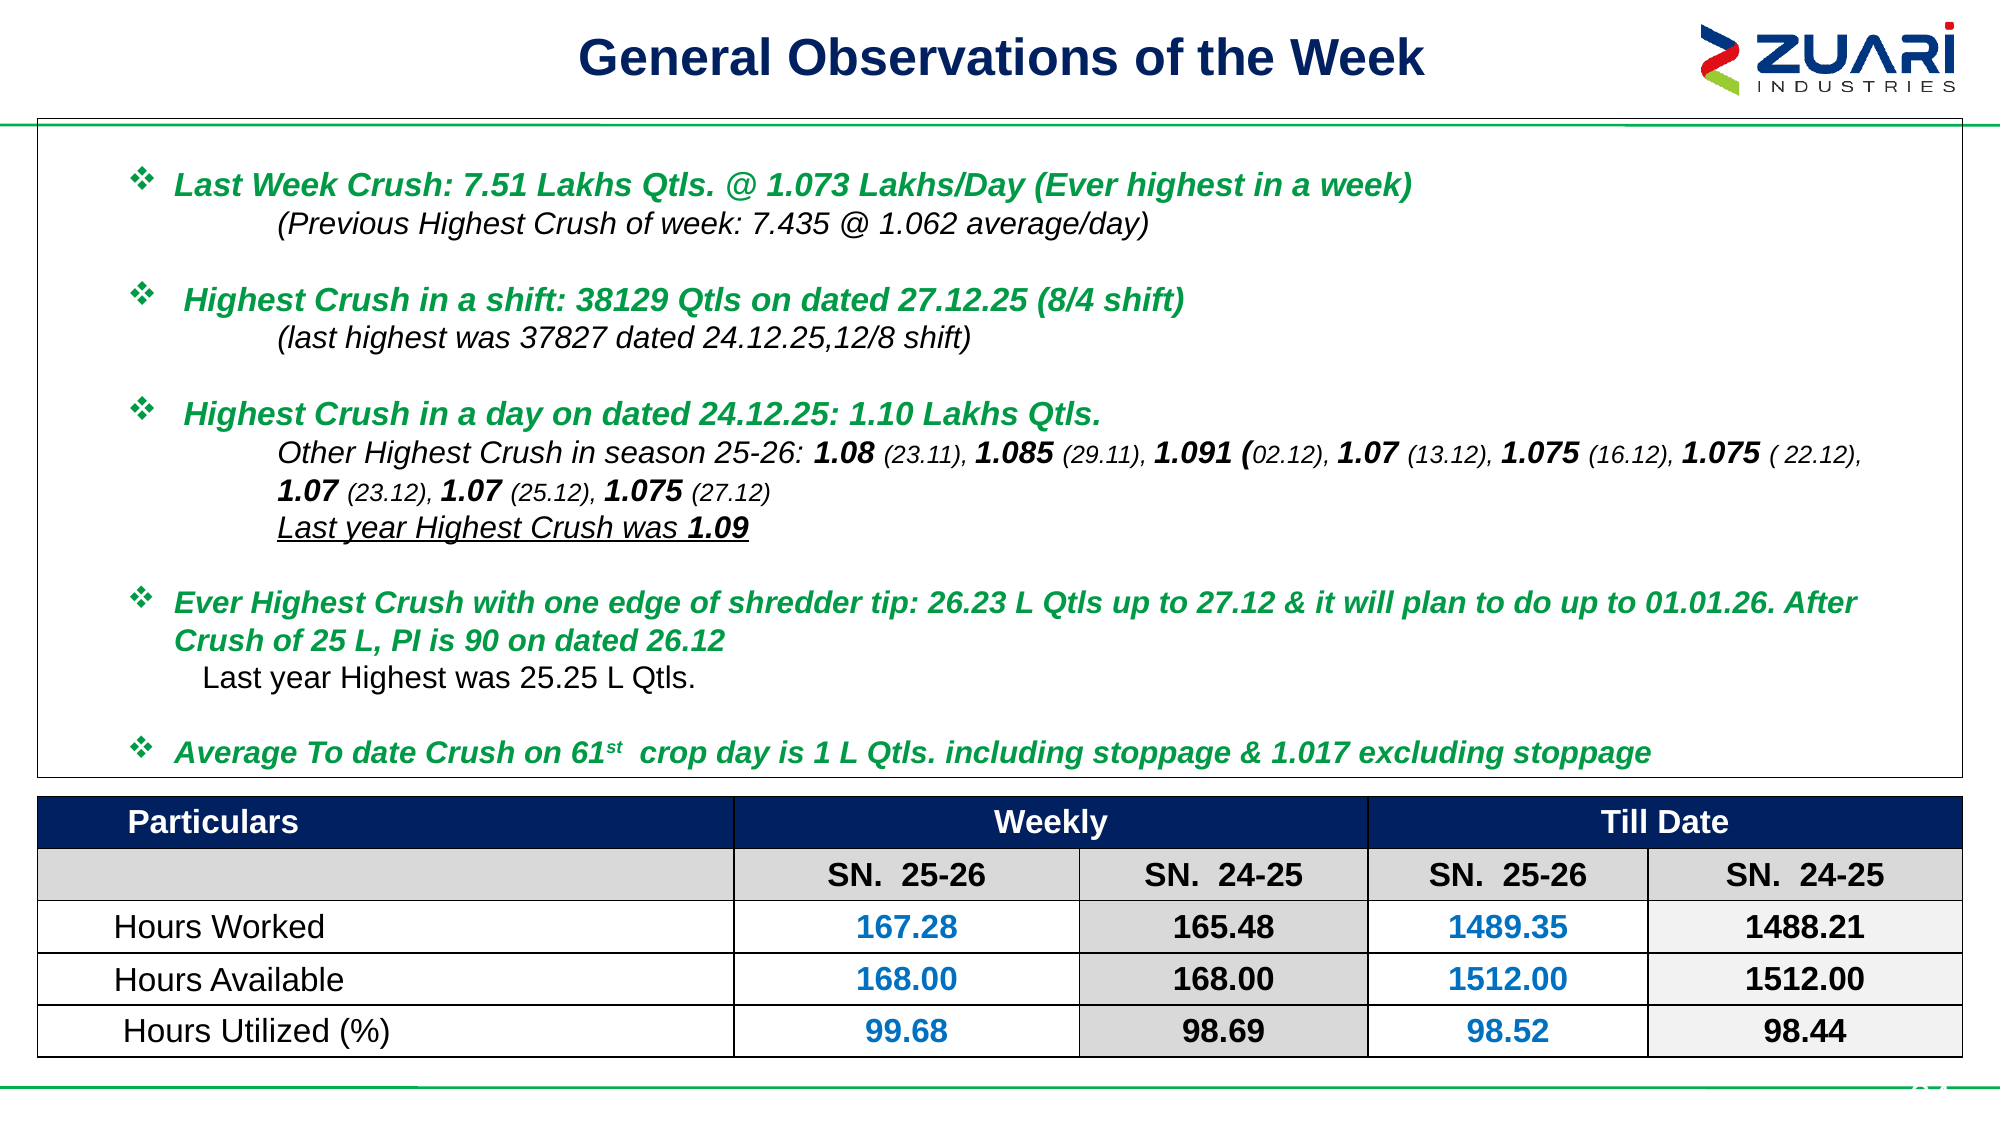

General Observations of the Week

Last Week Crush: 7.51 Lakhs Qtls. @ 1.073 Lakhs/Day (Ever highest in a week)
	(Previous Highest Crush of week: 7.435 @ 1.062 average/day)

Highest Crush in a shift: 38129 Qtls on dated 27.12.25 (8/4 shift)
	(last highest was 37827 dated 24.12.25,12/8 shift)

Highest Crush in a day on dated 24.12.25: 1.10 Lakhs Qtls.
	Other Highest Crush in season 25-26: 1.08 (23.11), 1.085 (29.11), 1.091 (02.12), 1.07 (13.12), 1.075 (16.12), 1.075 ( 22.12),
	1.07 (23.12), 1.07 (25.12), 1.075 (27.12)
Last year Highest Crush was 1.09

Ever Highest Crush with one edge of shredder tip: 26.23 L Qtls up to 27.12 & it will plan to do up to 01.01.26. After Crush of 25 L, PI is 90 on dated 26.12
Last year Highest was 25.25 L Qtls.

Average To date Crush on 61st  crop day is 1 L Qtls. including stoppage & 1.017 excluding stoppage
| Particulars | Weekly |  | Till Date |  |
| --- | --- | --- | --- | --- |
|  | SN. 25-26 | SN. 24-25 | SN. 25-26 | SN. 24-25 |
| Hours Worked | 167.28 | 165.48 | 1489.35 | 1488.21 |
| Hours Available | 168.00 | 168.00 | 1512.00 | 1512.00 |
| Hours Utilized (%) | 99.68 | 98.69 | 98.52 | 98.44 |
34